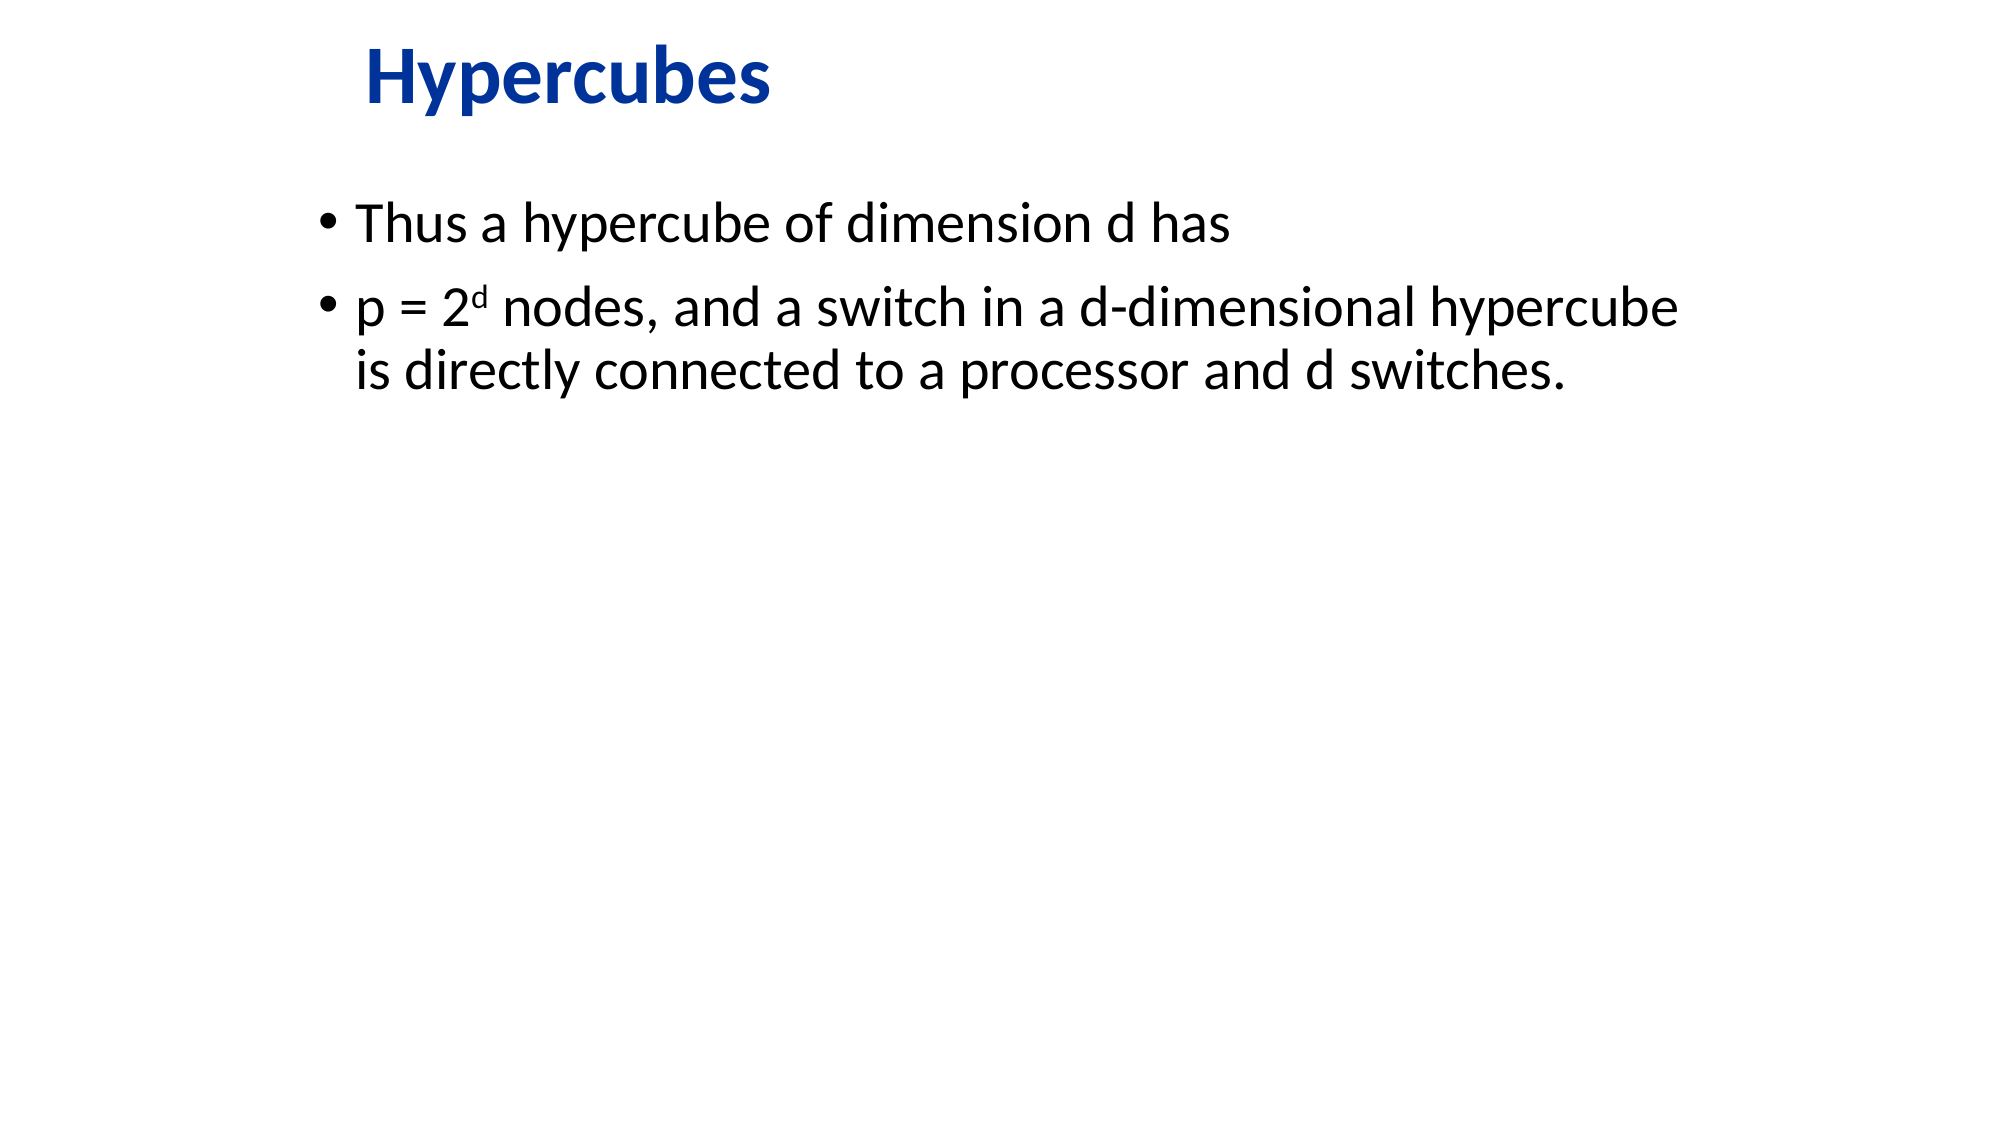

# Hypercubes
Thus a hypercube of dimension d has
p = 2d nodes, and a switch in a d-dimensional hypercube is directly connected to a processor and d switches.